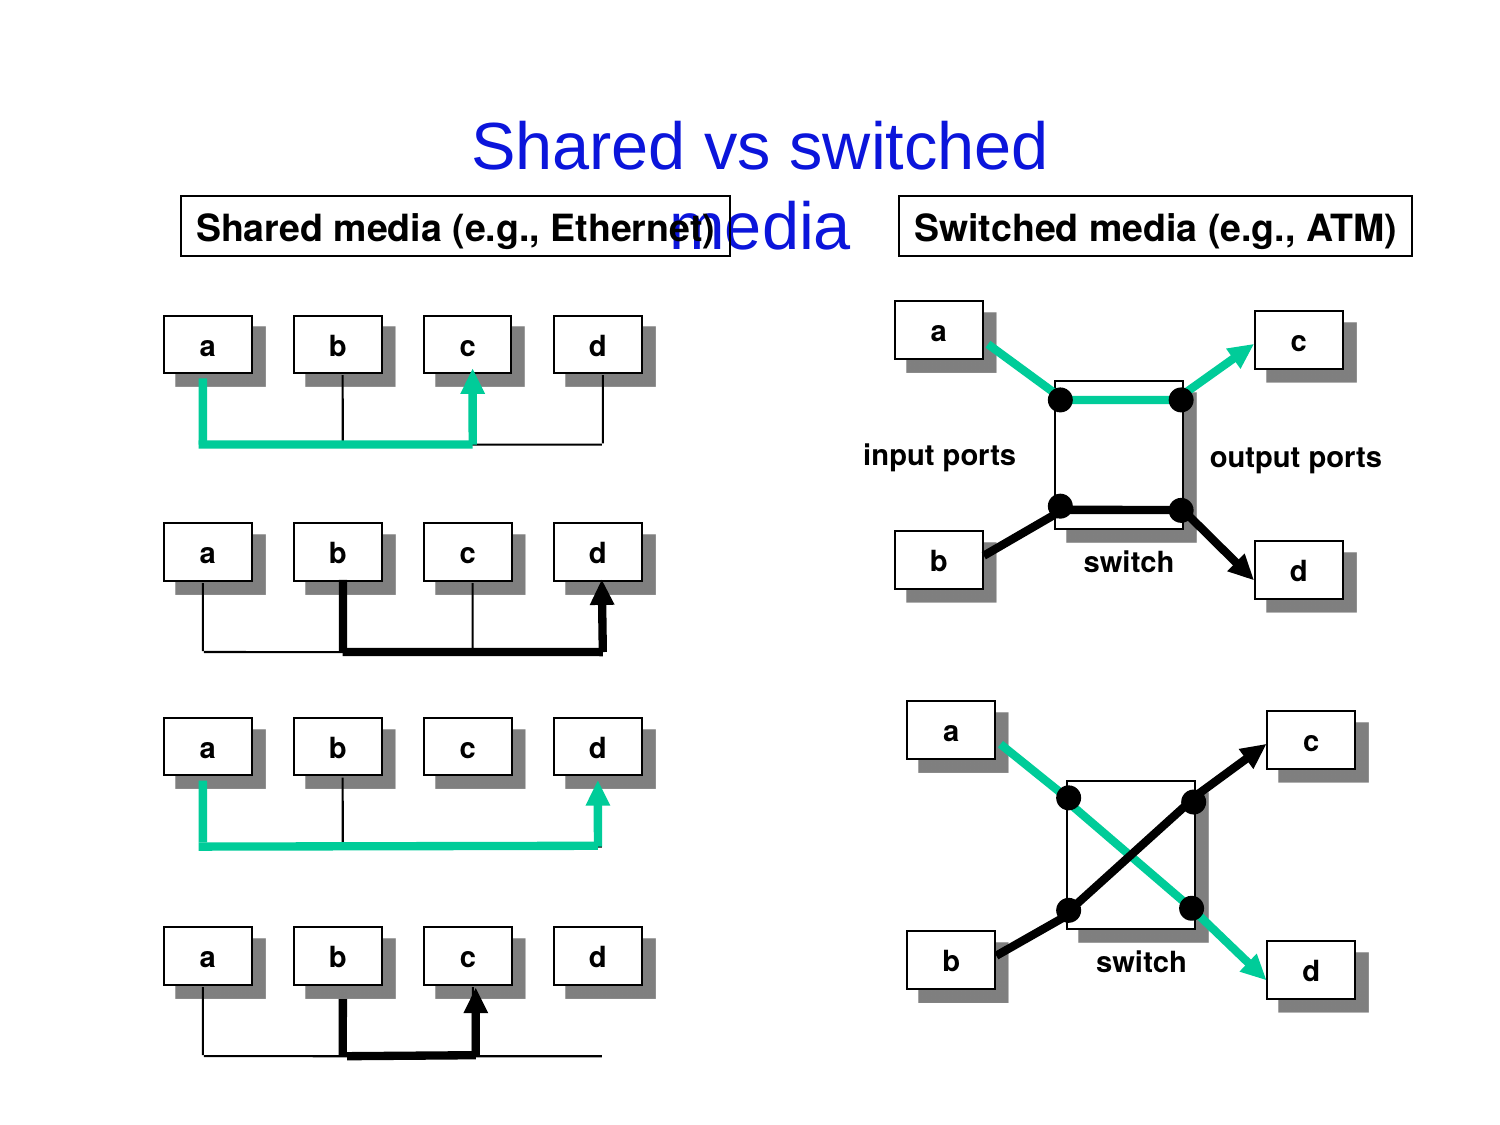

# Shared vs switched media
Shared media (e.g., Ethernet)
Switched media (e.g., ATM)
a
c
a
b
c
d

input ports
output ports

a
b
c
d
b
switch
d

a
c
a
b
c
d

a
b
c
d
b
switch
d